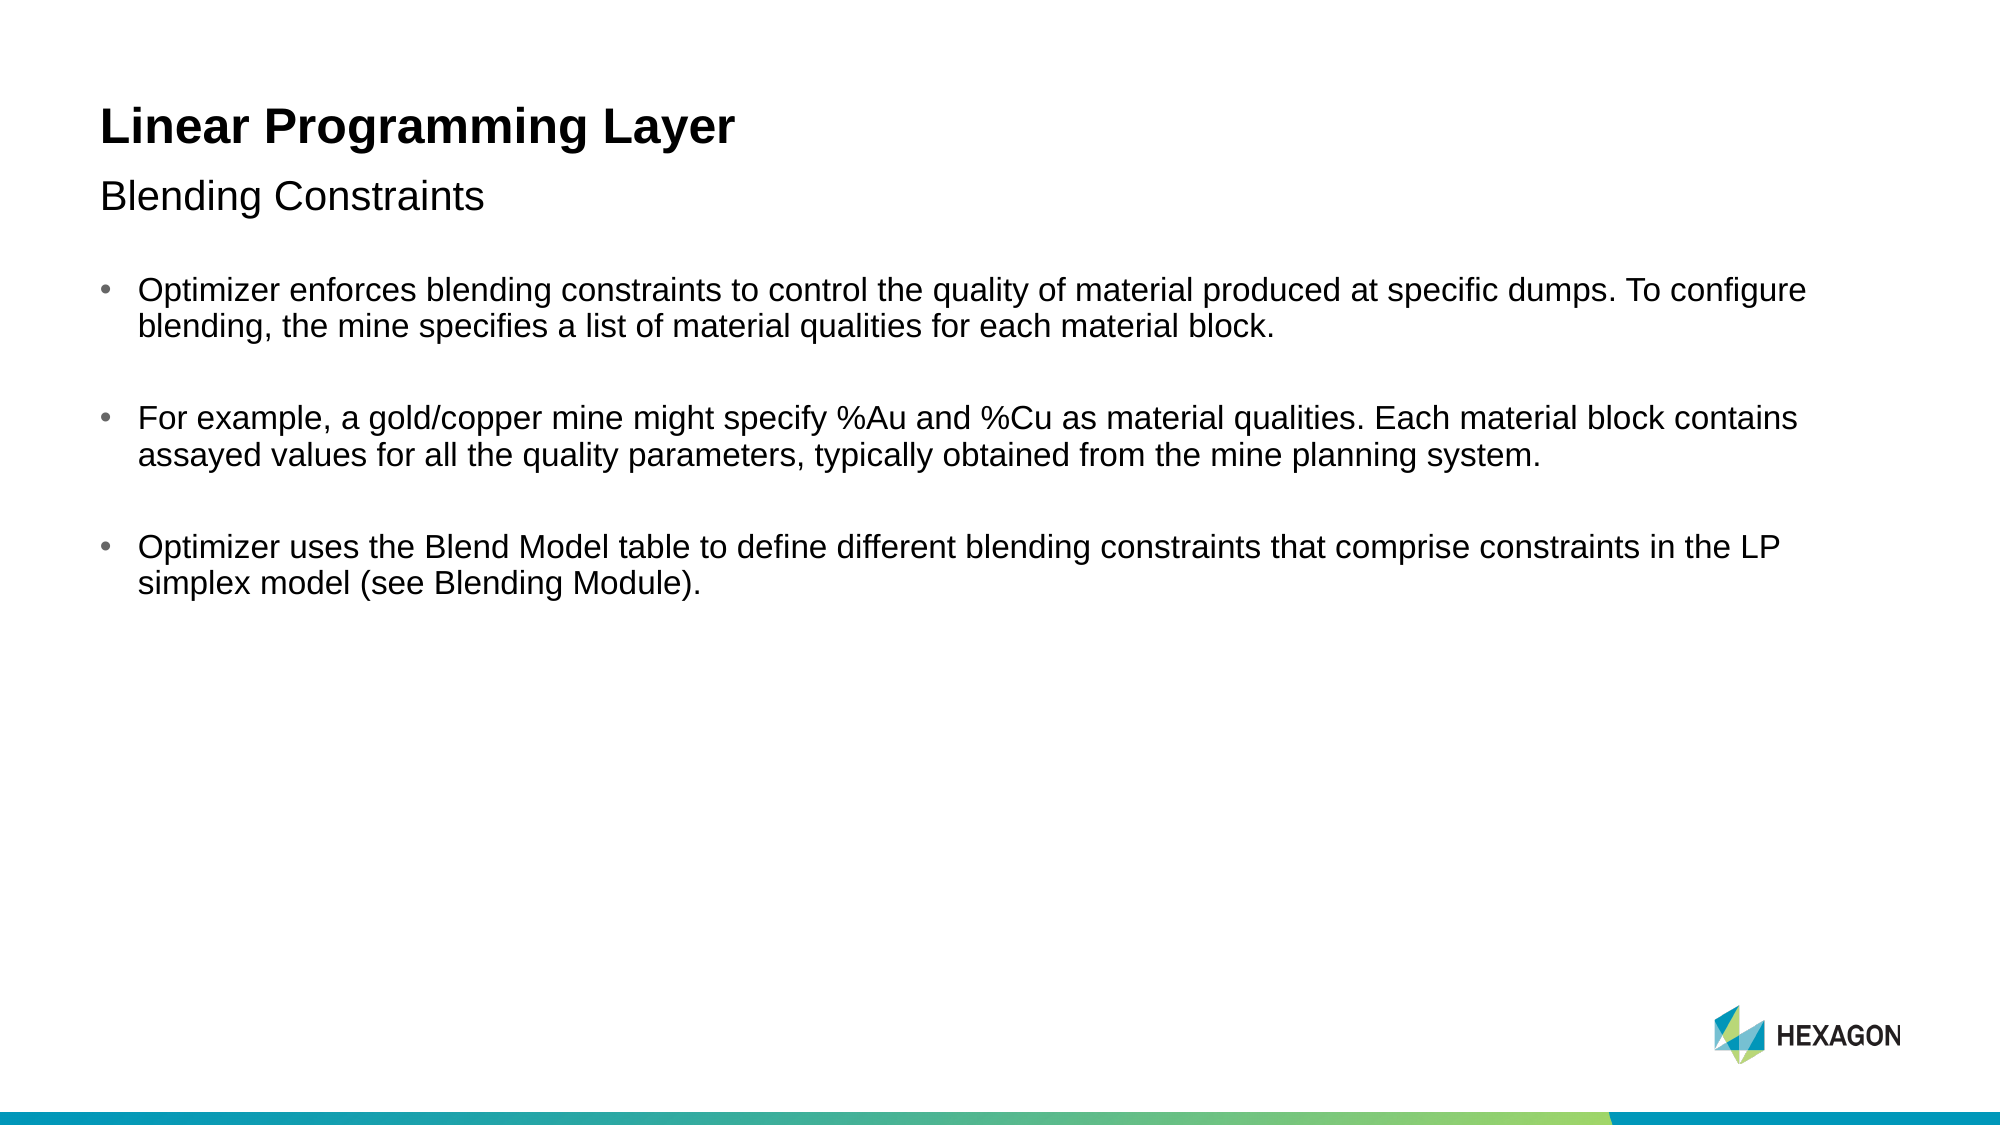

# Linear Programming Layer
Blending Constraints
Optimizer enforces blending constraints to control the quality of material produced at specific dumps. To configure blending, the mine specifies a list of material qualities for each material block.

For example, a gold/copper mine might specify %Au and %Cu as material qualities. Each material block contains assayed values for all the quality parameters, typically obtained from the mine planning system.

Optimizer uses the Blend Model table to define different blending constraints that comprise constraints in the LP simplex model (see Blending Module).